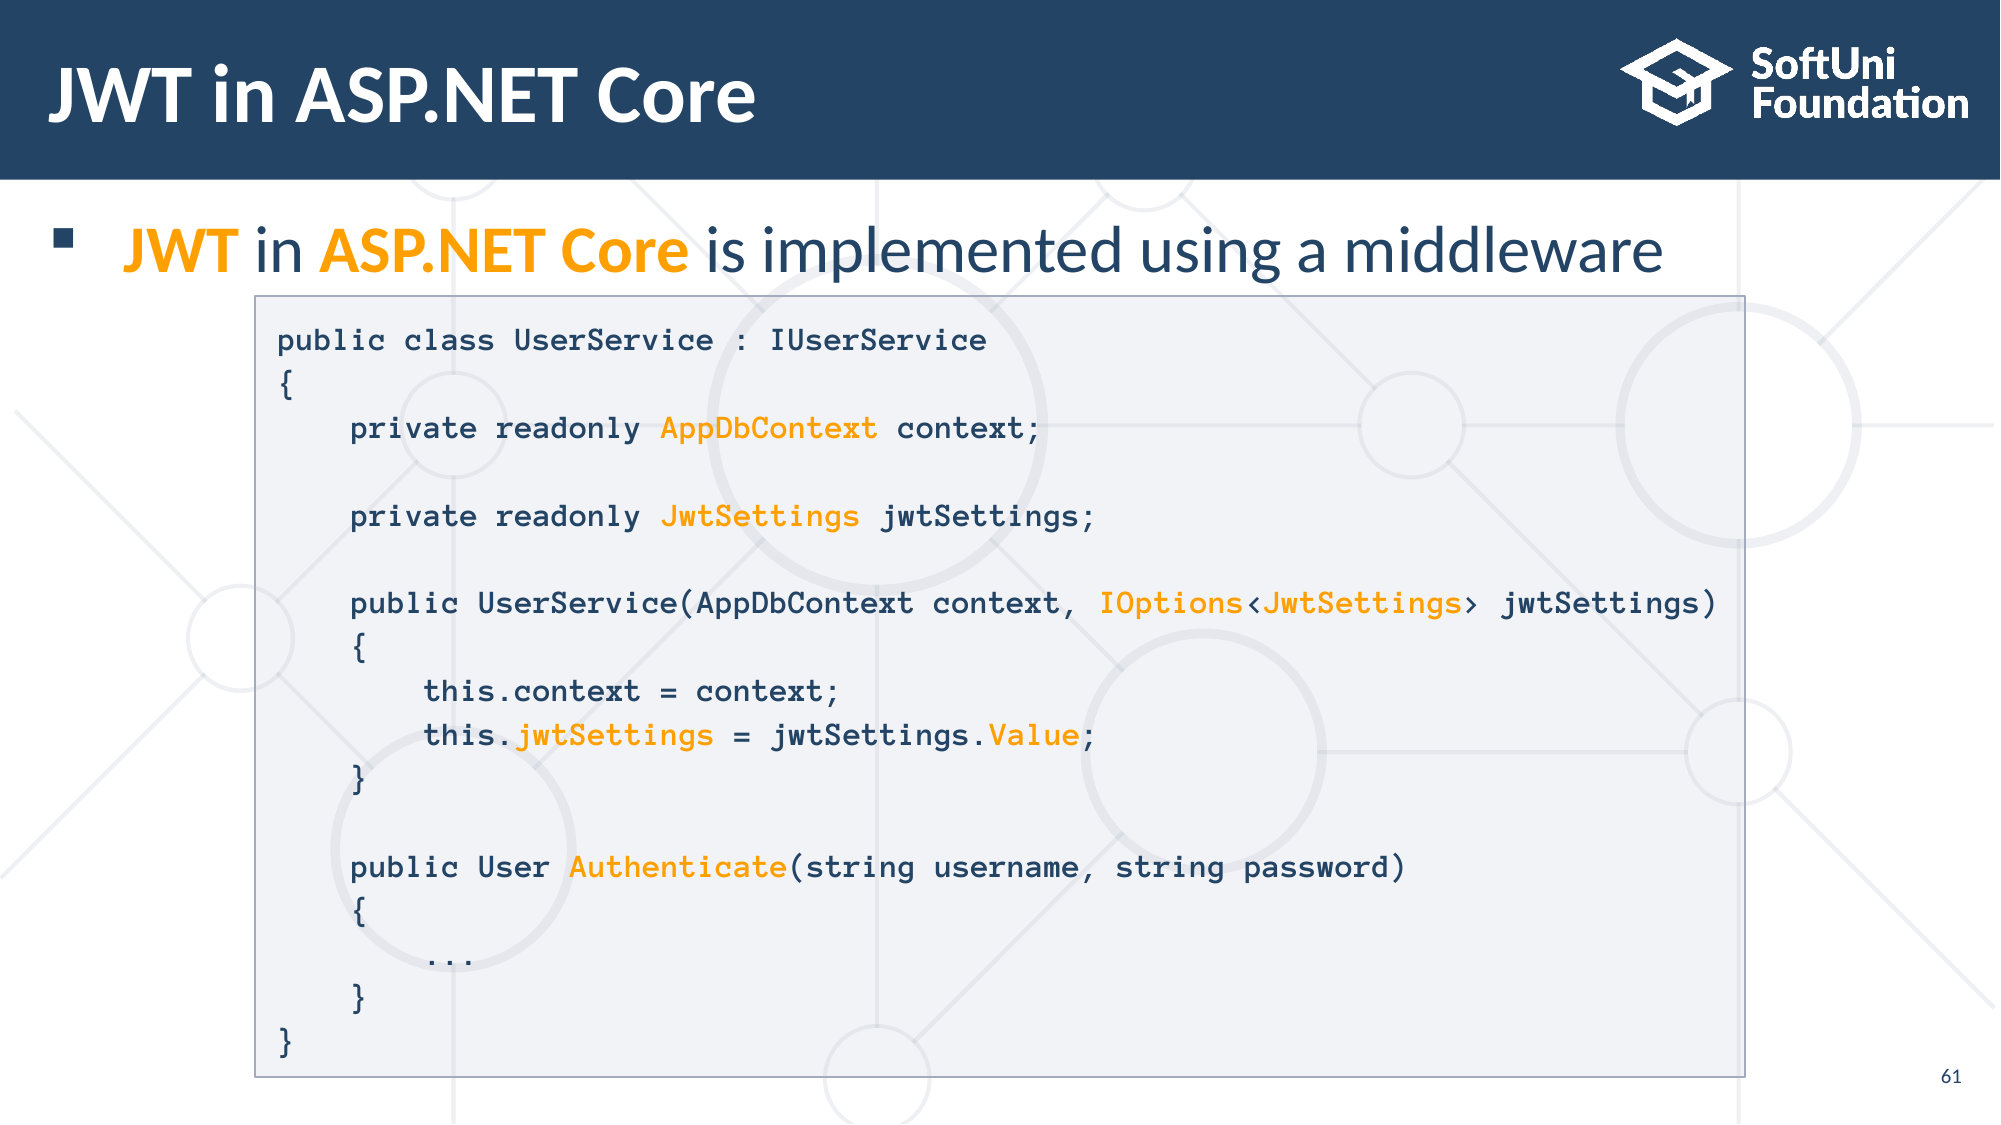

# JWT in ASP.NET Core
JWT in ASP.NET Core is implemented using a middleware
public class UserService : IUserService
{
    private readonly AppDbContext context;

    private readonly JwtSettings jwtSettings;

    public UserService(AppDbContext context, IOptions<JwtSettings> jwtSettings)
    {
        this.context = context;
        this.jwtSettings = jwtSettings.Value;
    }

    public User Authenticate(string username, string password)
    {
        ...
    }
}
61